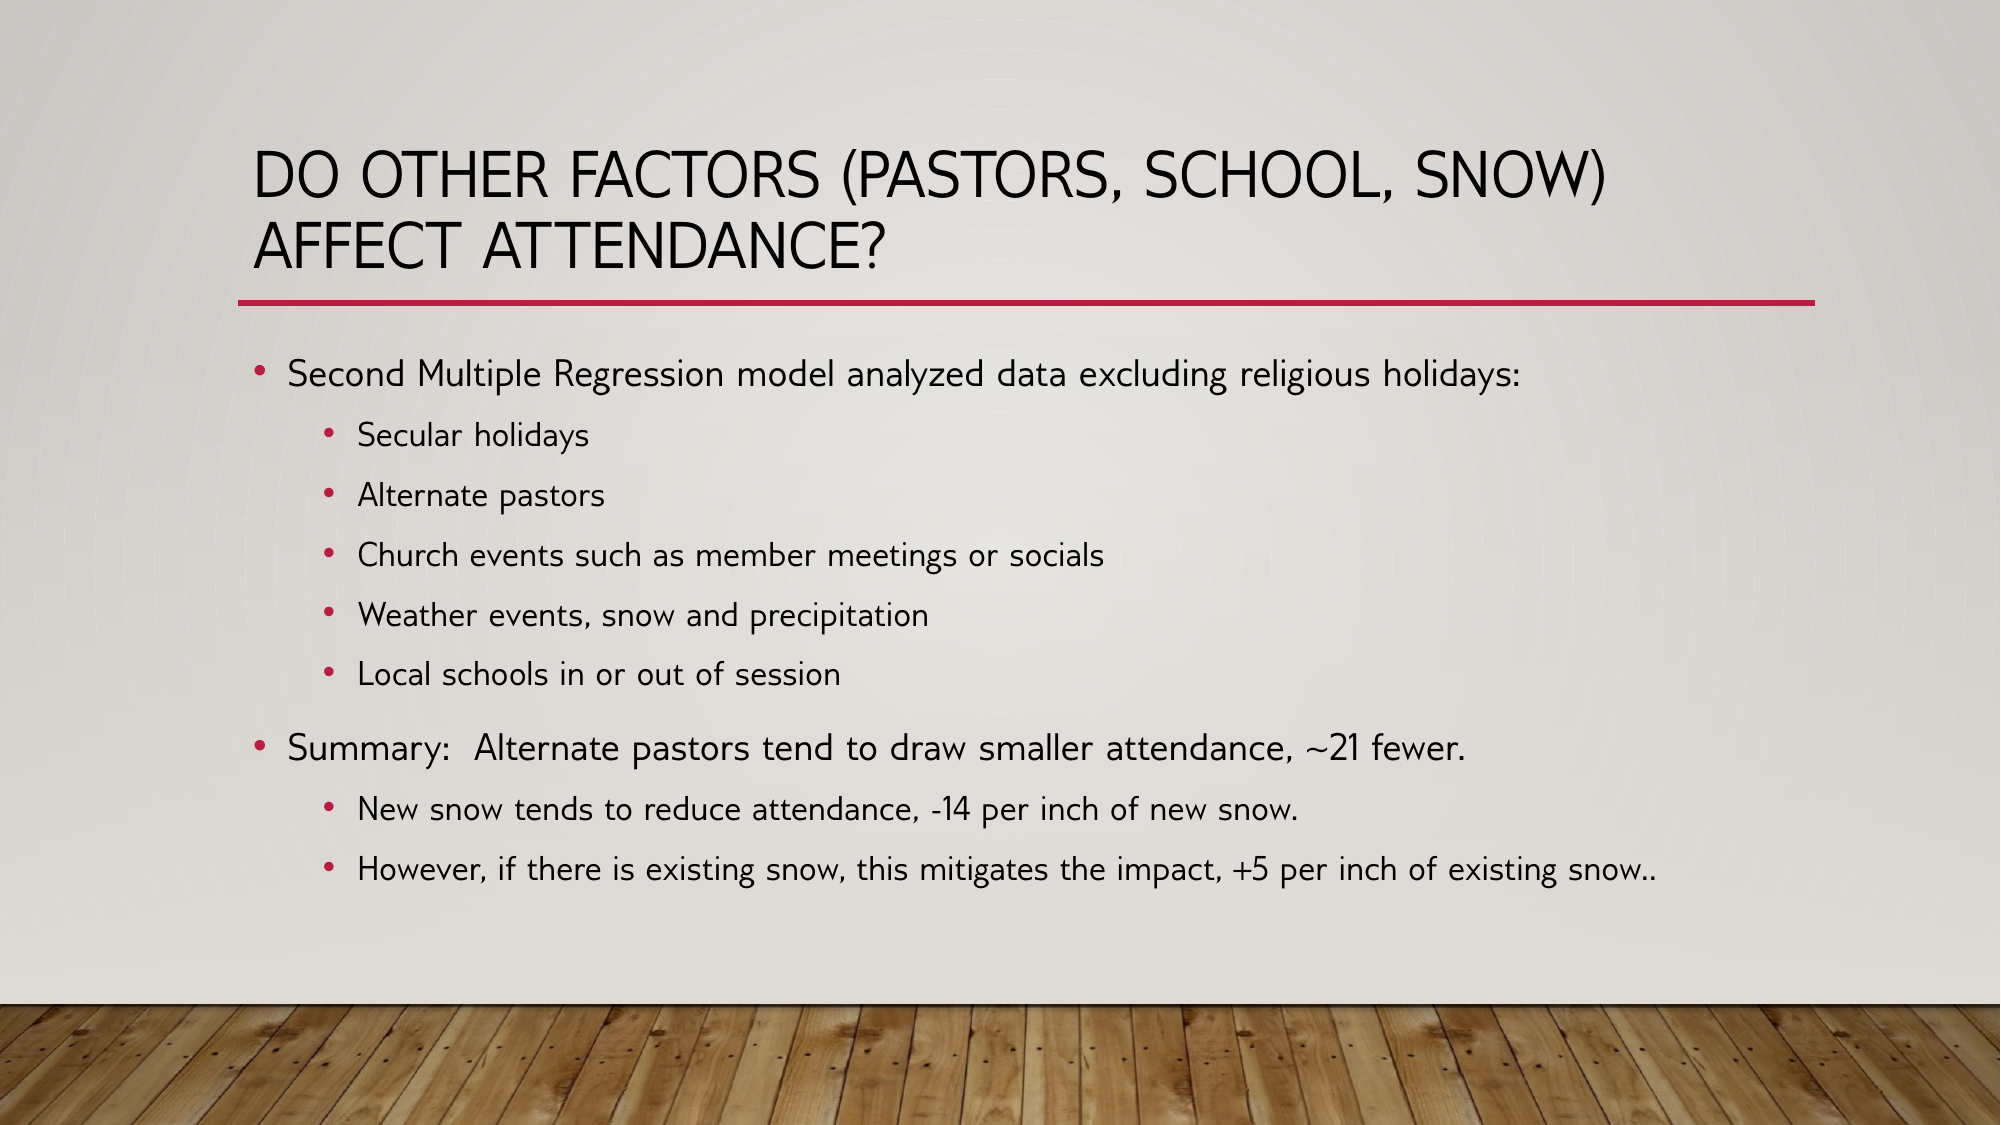

# Do other Factors (pastors, school, snow) Affect attendance?
Second Multiple Regression model analyzed data excluding religious holidays:
Secular holidays
Alternate pastors
Church events such as member meetings or socials
Weather events, snow and precipitation
Local schools in or out of session
Summary:  Alternate pastors tend to draw smaller attendance, ~21 fewer.
New snow tends to reduce attendance, -14 per inch of new snow.
However, if there is existing snow, this mitigates the impact, +5 per inch of existing snow..